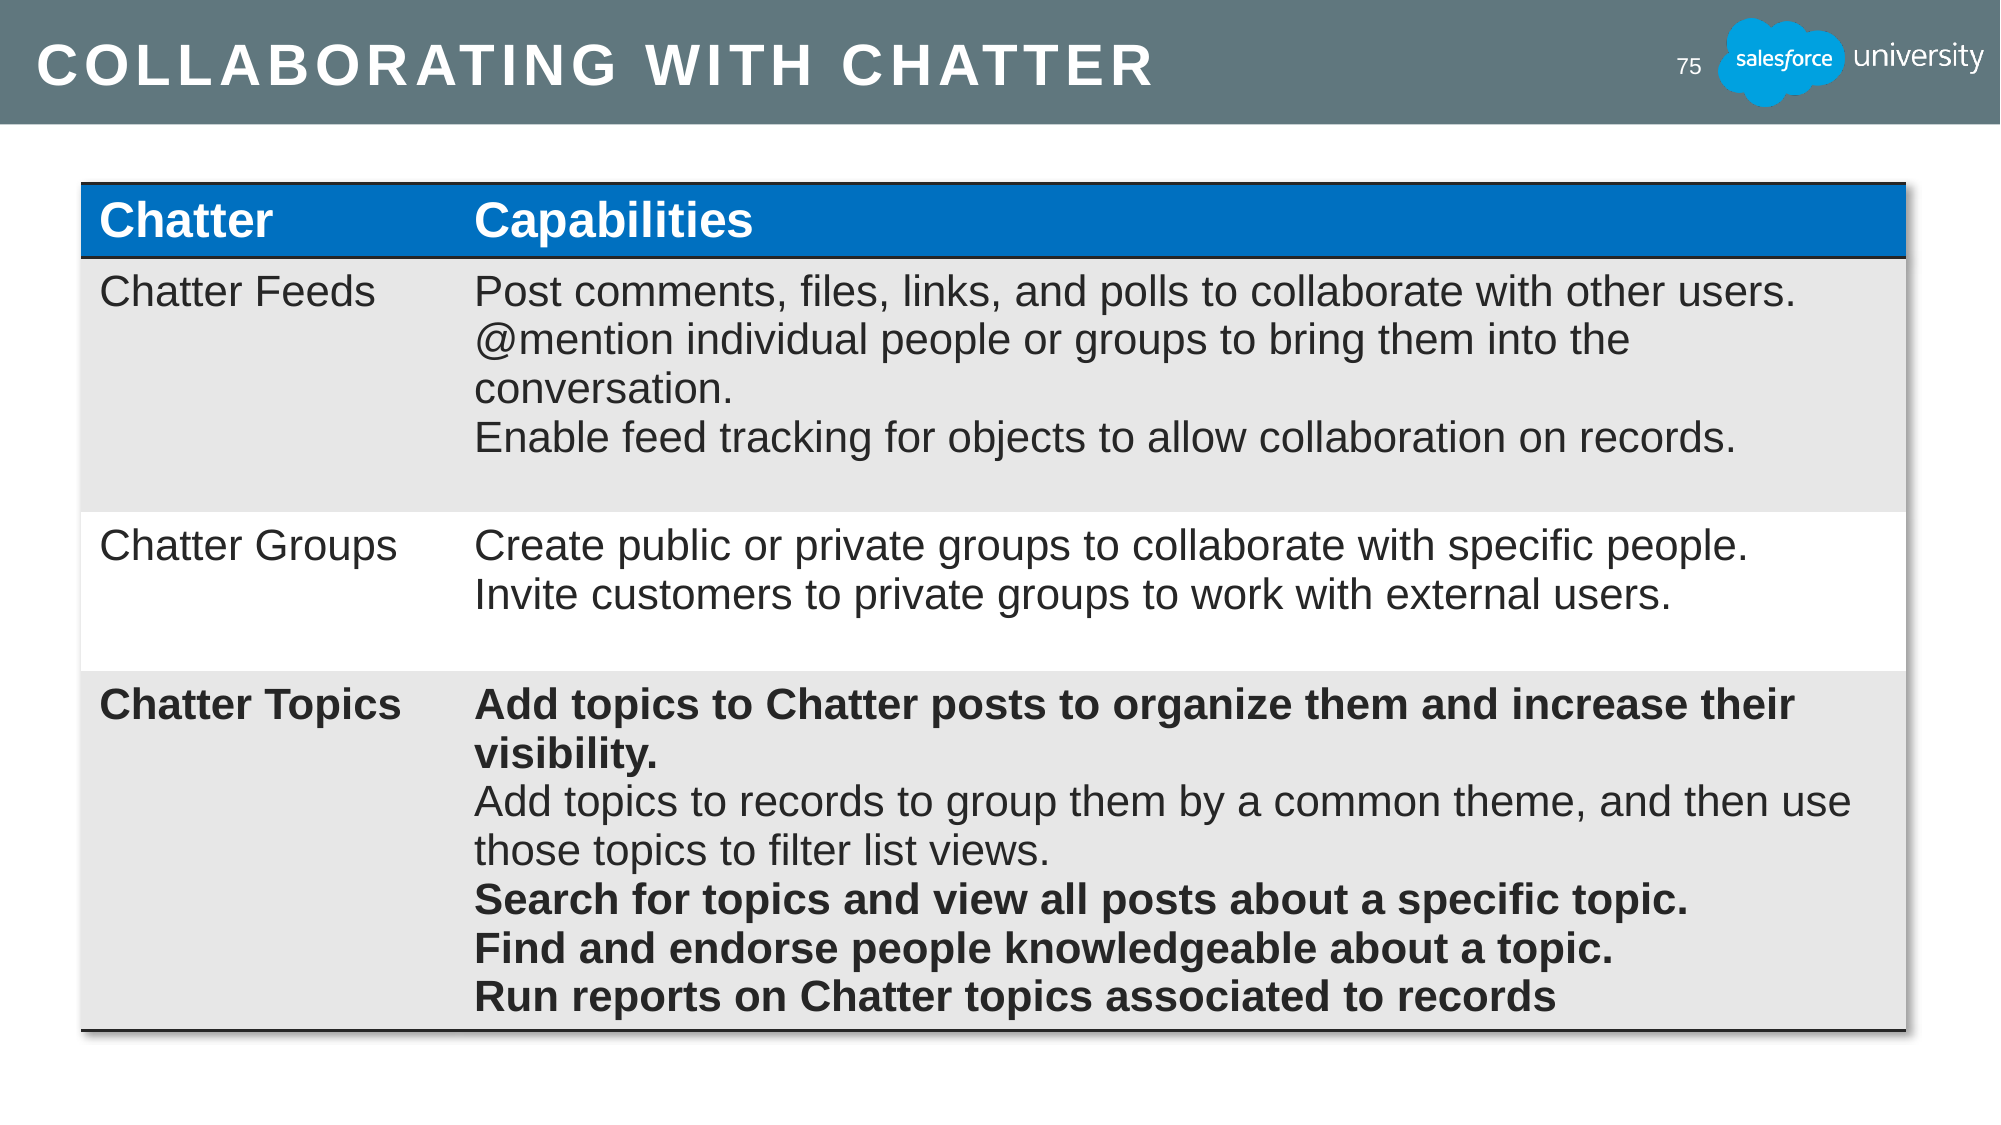

# Collaborating with Chatter
75
| Chatter | Capabilities |
| --- | --- |
| Chatter Feeds | Post comments, files, links, and polls to collaborate with other users. @mention individual people or groups to bring them into the conversation. Enable feed tracking for objects to allow collaboration on records. |
| Chatter Groups | Create public or private groups to collaborate with specific people. Invite customers to private groups to work with external users. |
| Chatter Topics | Add topics to Chatter posts to organize them and increase their visibility. Add topics to records to group them by a common theme, and then use those topics to filter list views. Search for topics and view all posts about a specific topic. Find and endorse people knowledgeable about a topic. Run reports on Chatter topics associated to records |